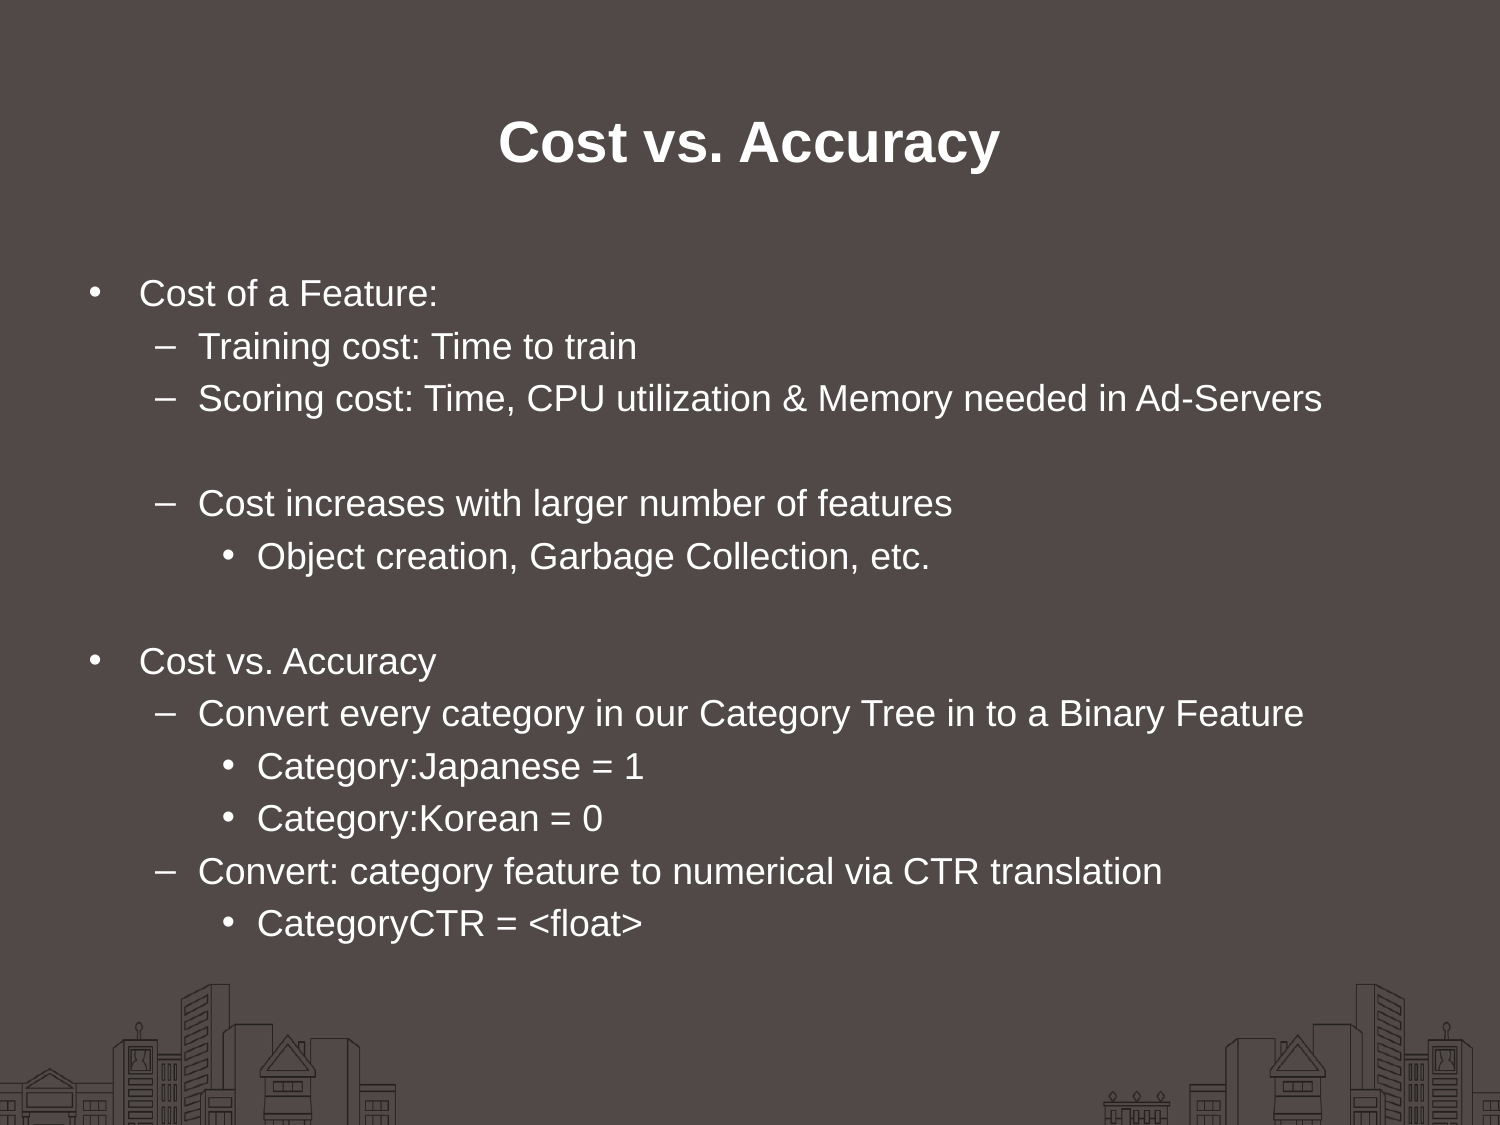

# Cost vs. Accuracy
Cost of a Feature:
Training cost: Time to train
Scoring cost: Time, CPU utilization & Memory needed in Ad-Servers

Cost increases with larger number of features
Object creation, Garbage Collection, etc.

Cost vs. Accuracy
Convert every category in our Category Tree in to a Binary Feature
Category:Japanese = 1
Category:Korean = 0
Convert: category feature to numerical via CTR translation
CategoryCTR = <float>